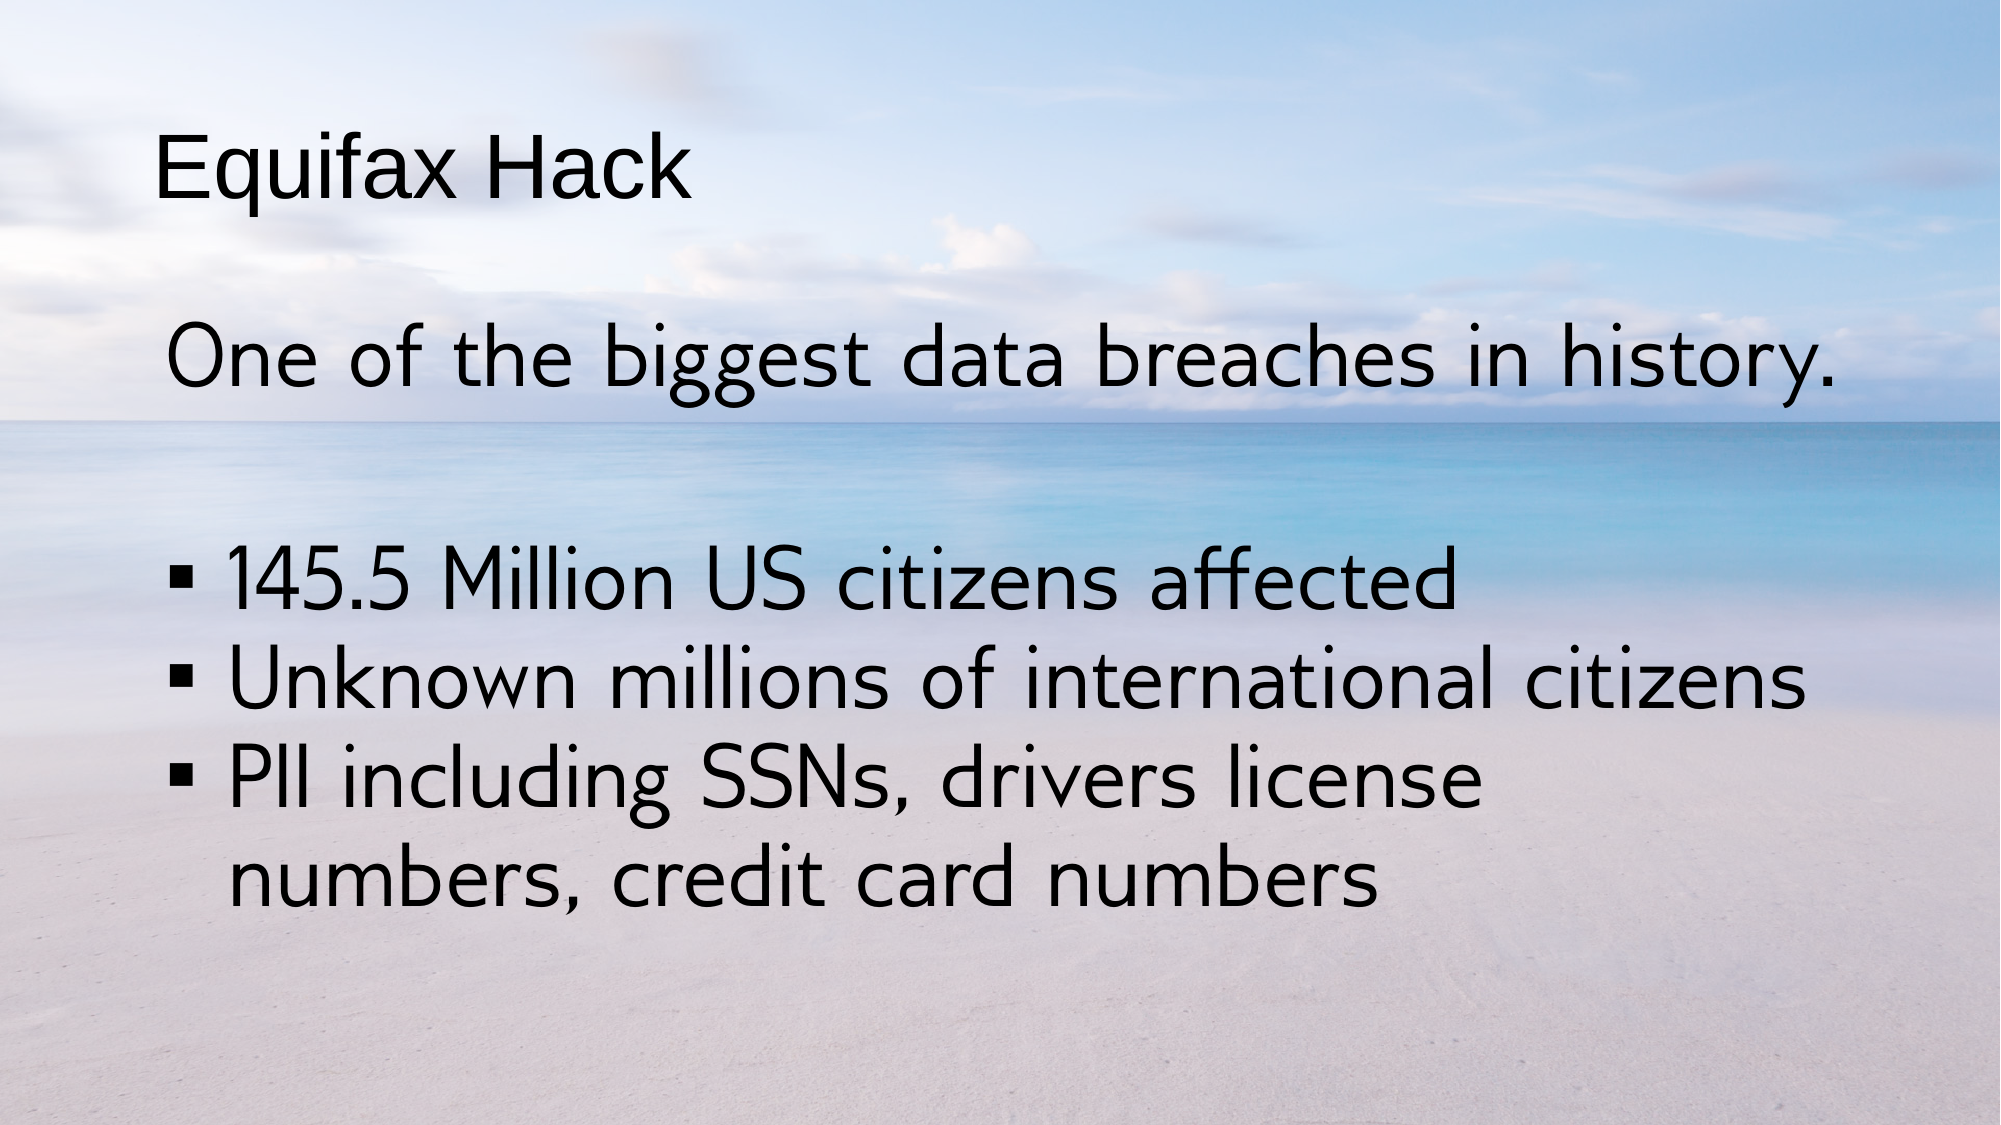

# Equifax Hack
One of the biggest data breaches in history.

145.5 Million US citizens affected
Unknown millions of international citizens
PII including SSNs, drivers license numbers, credit card numbers